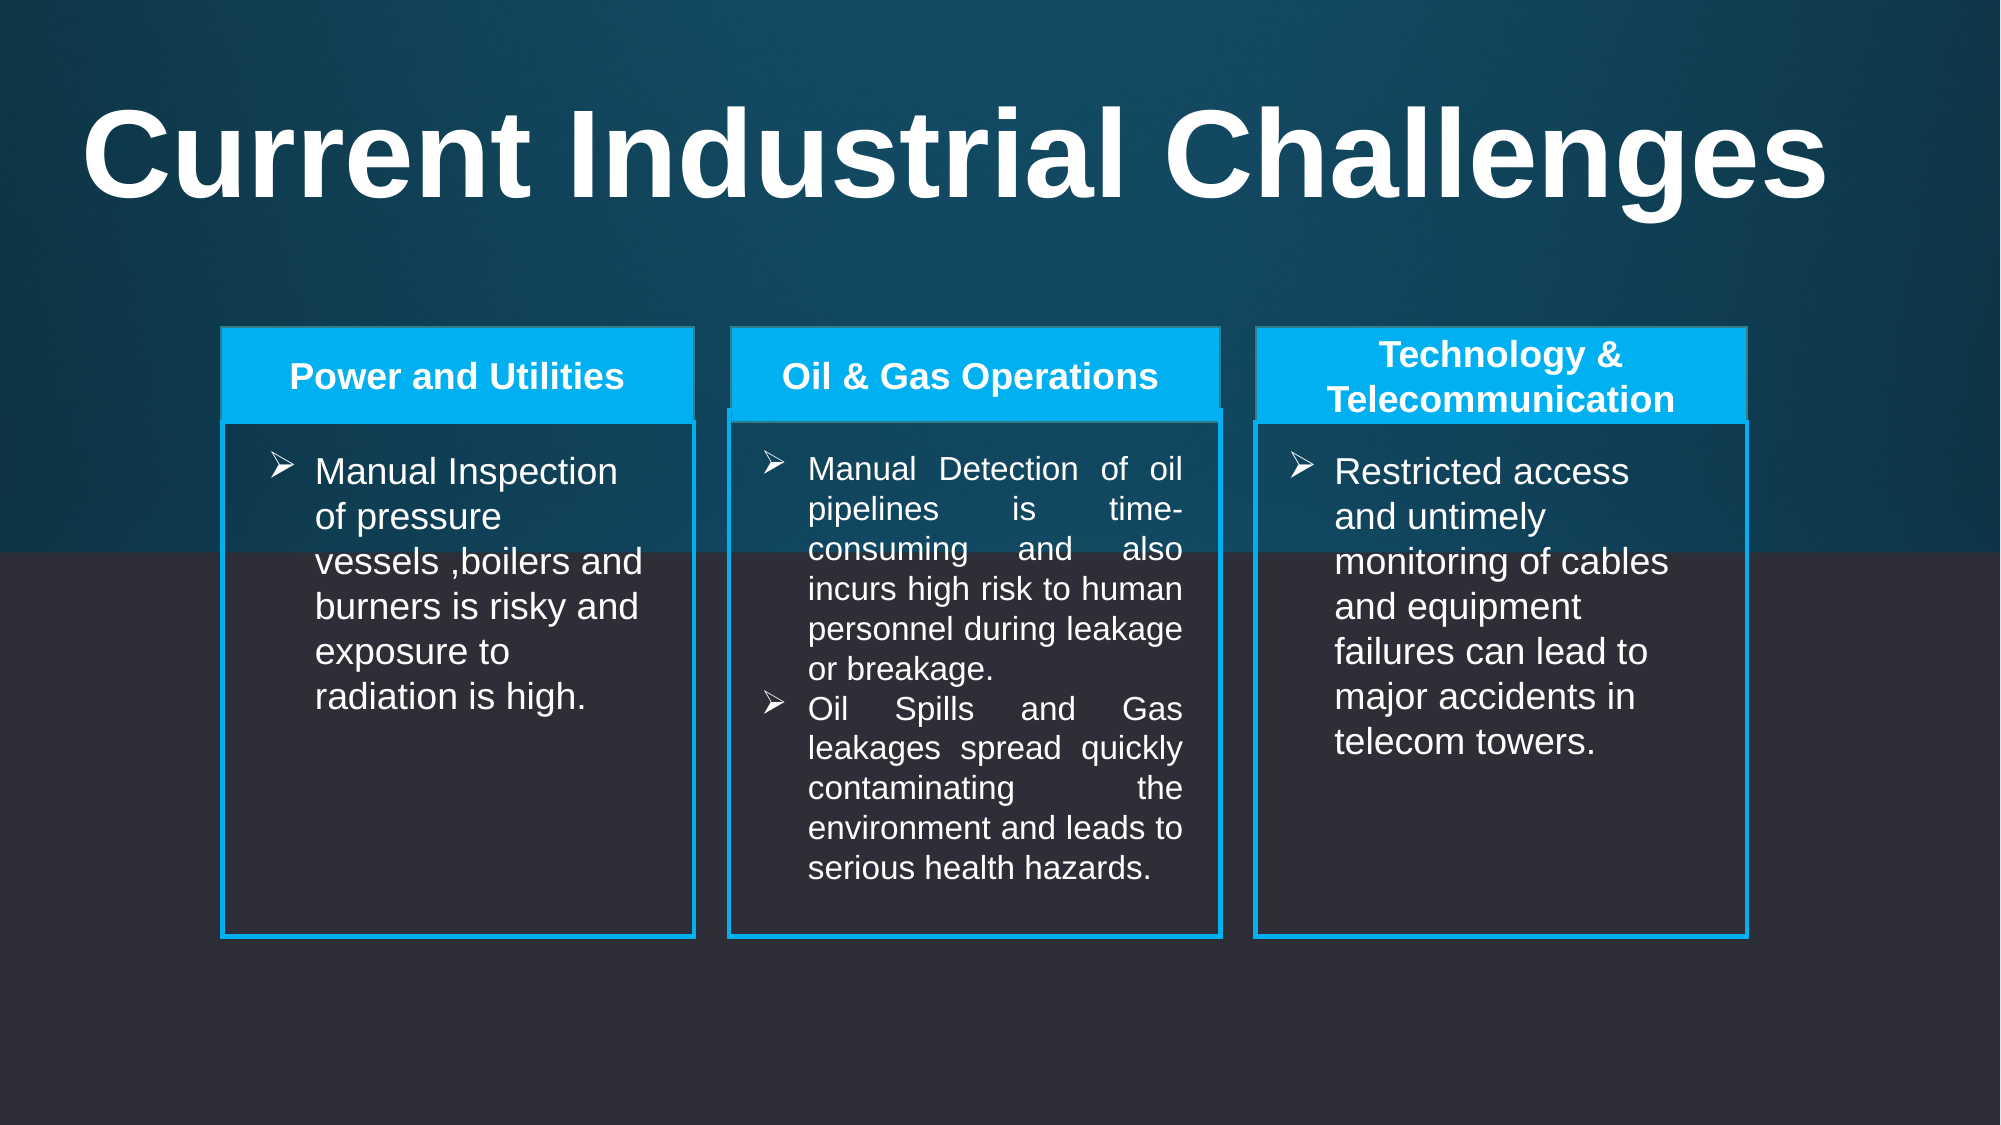

Current Industrial Challenges

Power and Utilities
Oil & Gas Operations
Technology & Telecommunication

Manual Inspection of pressure vessels ,boilers and burners is risky and exposure to radiation is high.

Manual Detection of oil pipelines is time-consuming and also incurs high risk to human personnel during leakage or breakage.
Oil Spills and Gas leakages spread quickly contaminating the environment and leads to serious health hazards.
Restricted access and untimely monitoring of cables and equipment failures can lead to major accidents in telecom towers.